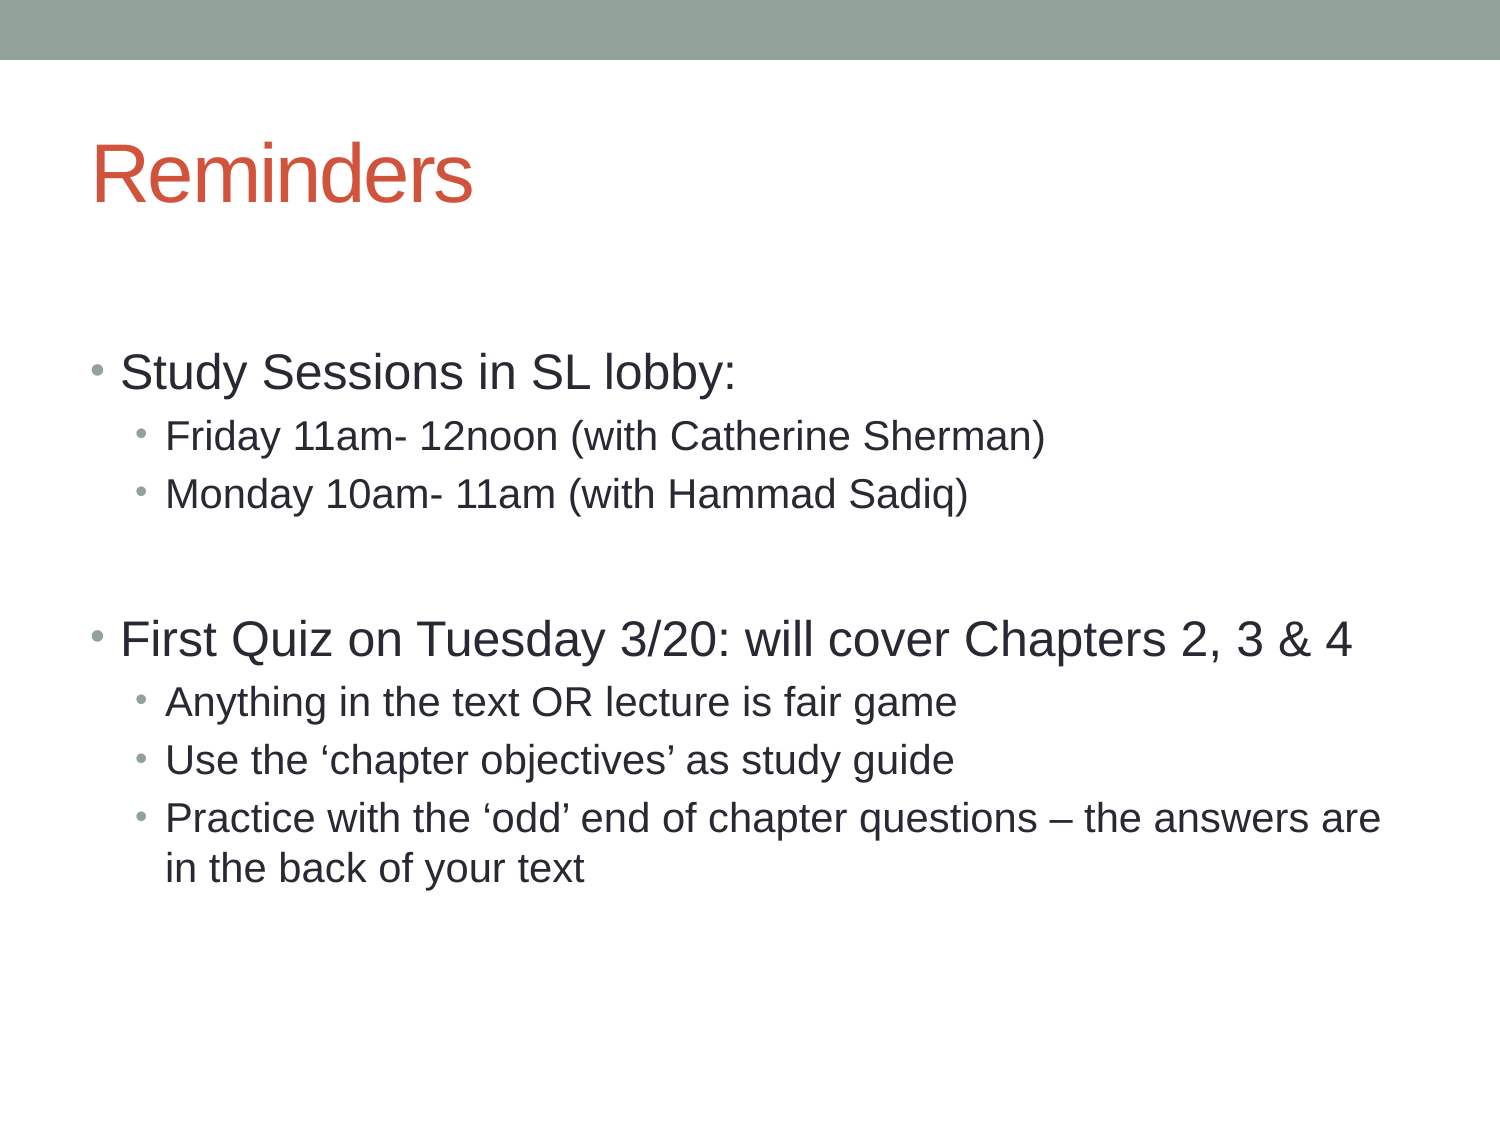

# Reminders

Study Sessions in SL lobby:
Friday 11am- 12noon (with Catherine Sherman)
Monday 10am- 11am (with Hammad Sadiq)

First Quiz on Tuesday 3/20: will cover Chapters 2, 3 & 4
Anything in the text OR lecture is fair game
Use the ‘chapter objectives’ as study guide
Practice with the ‘odd’ end of chapter questions – the answers are in the back of your text